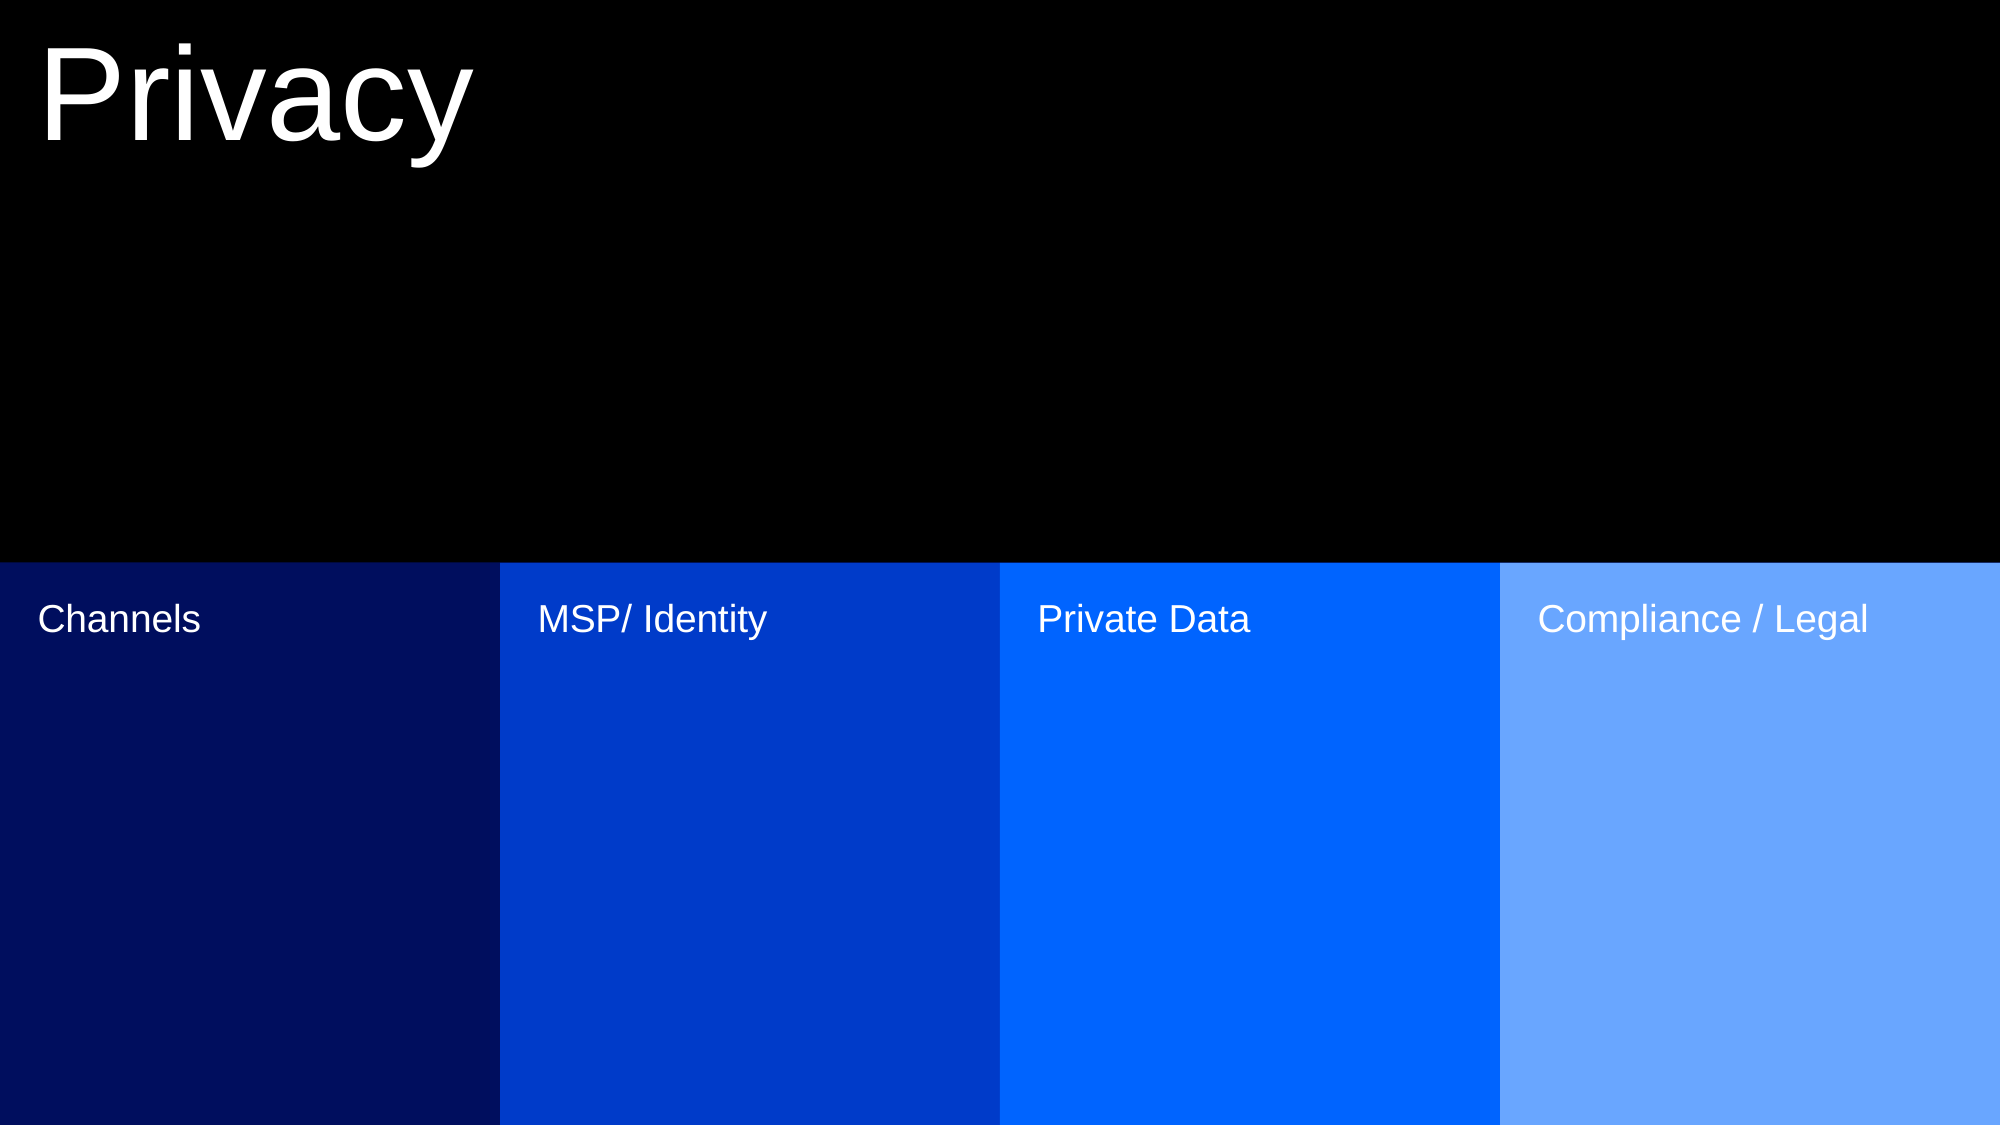

# Privacy
Channels
MSP/ Identity
Private Data
Compliance / Legal
27